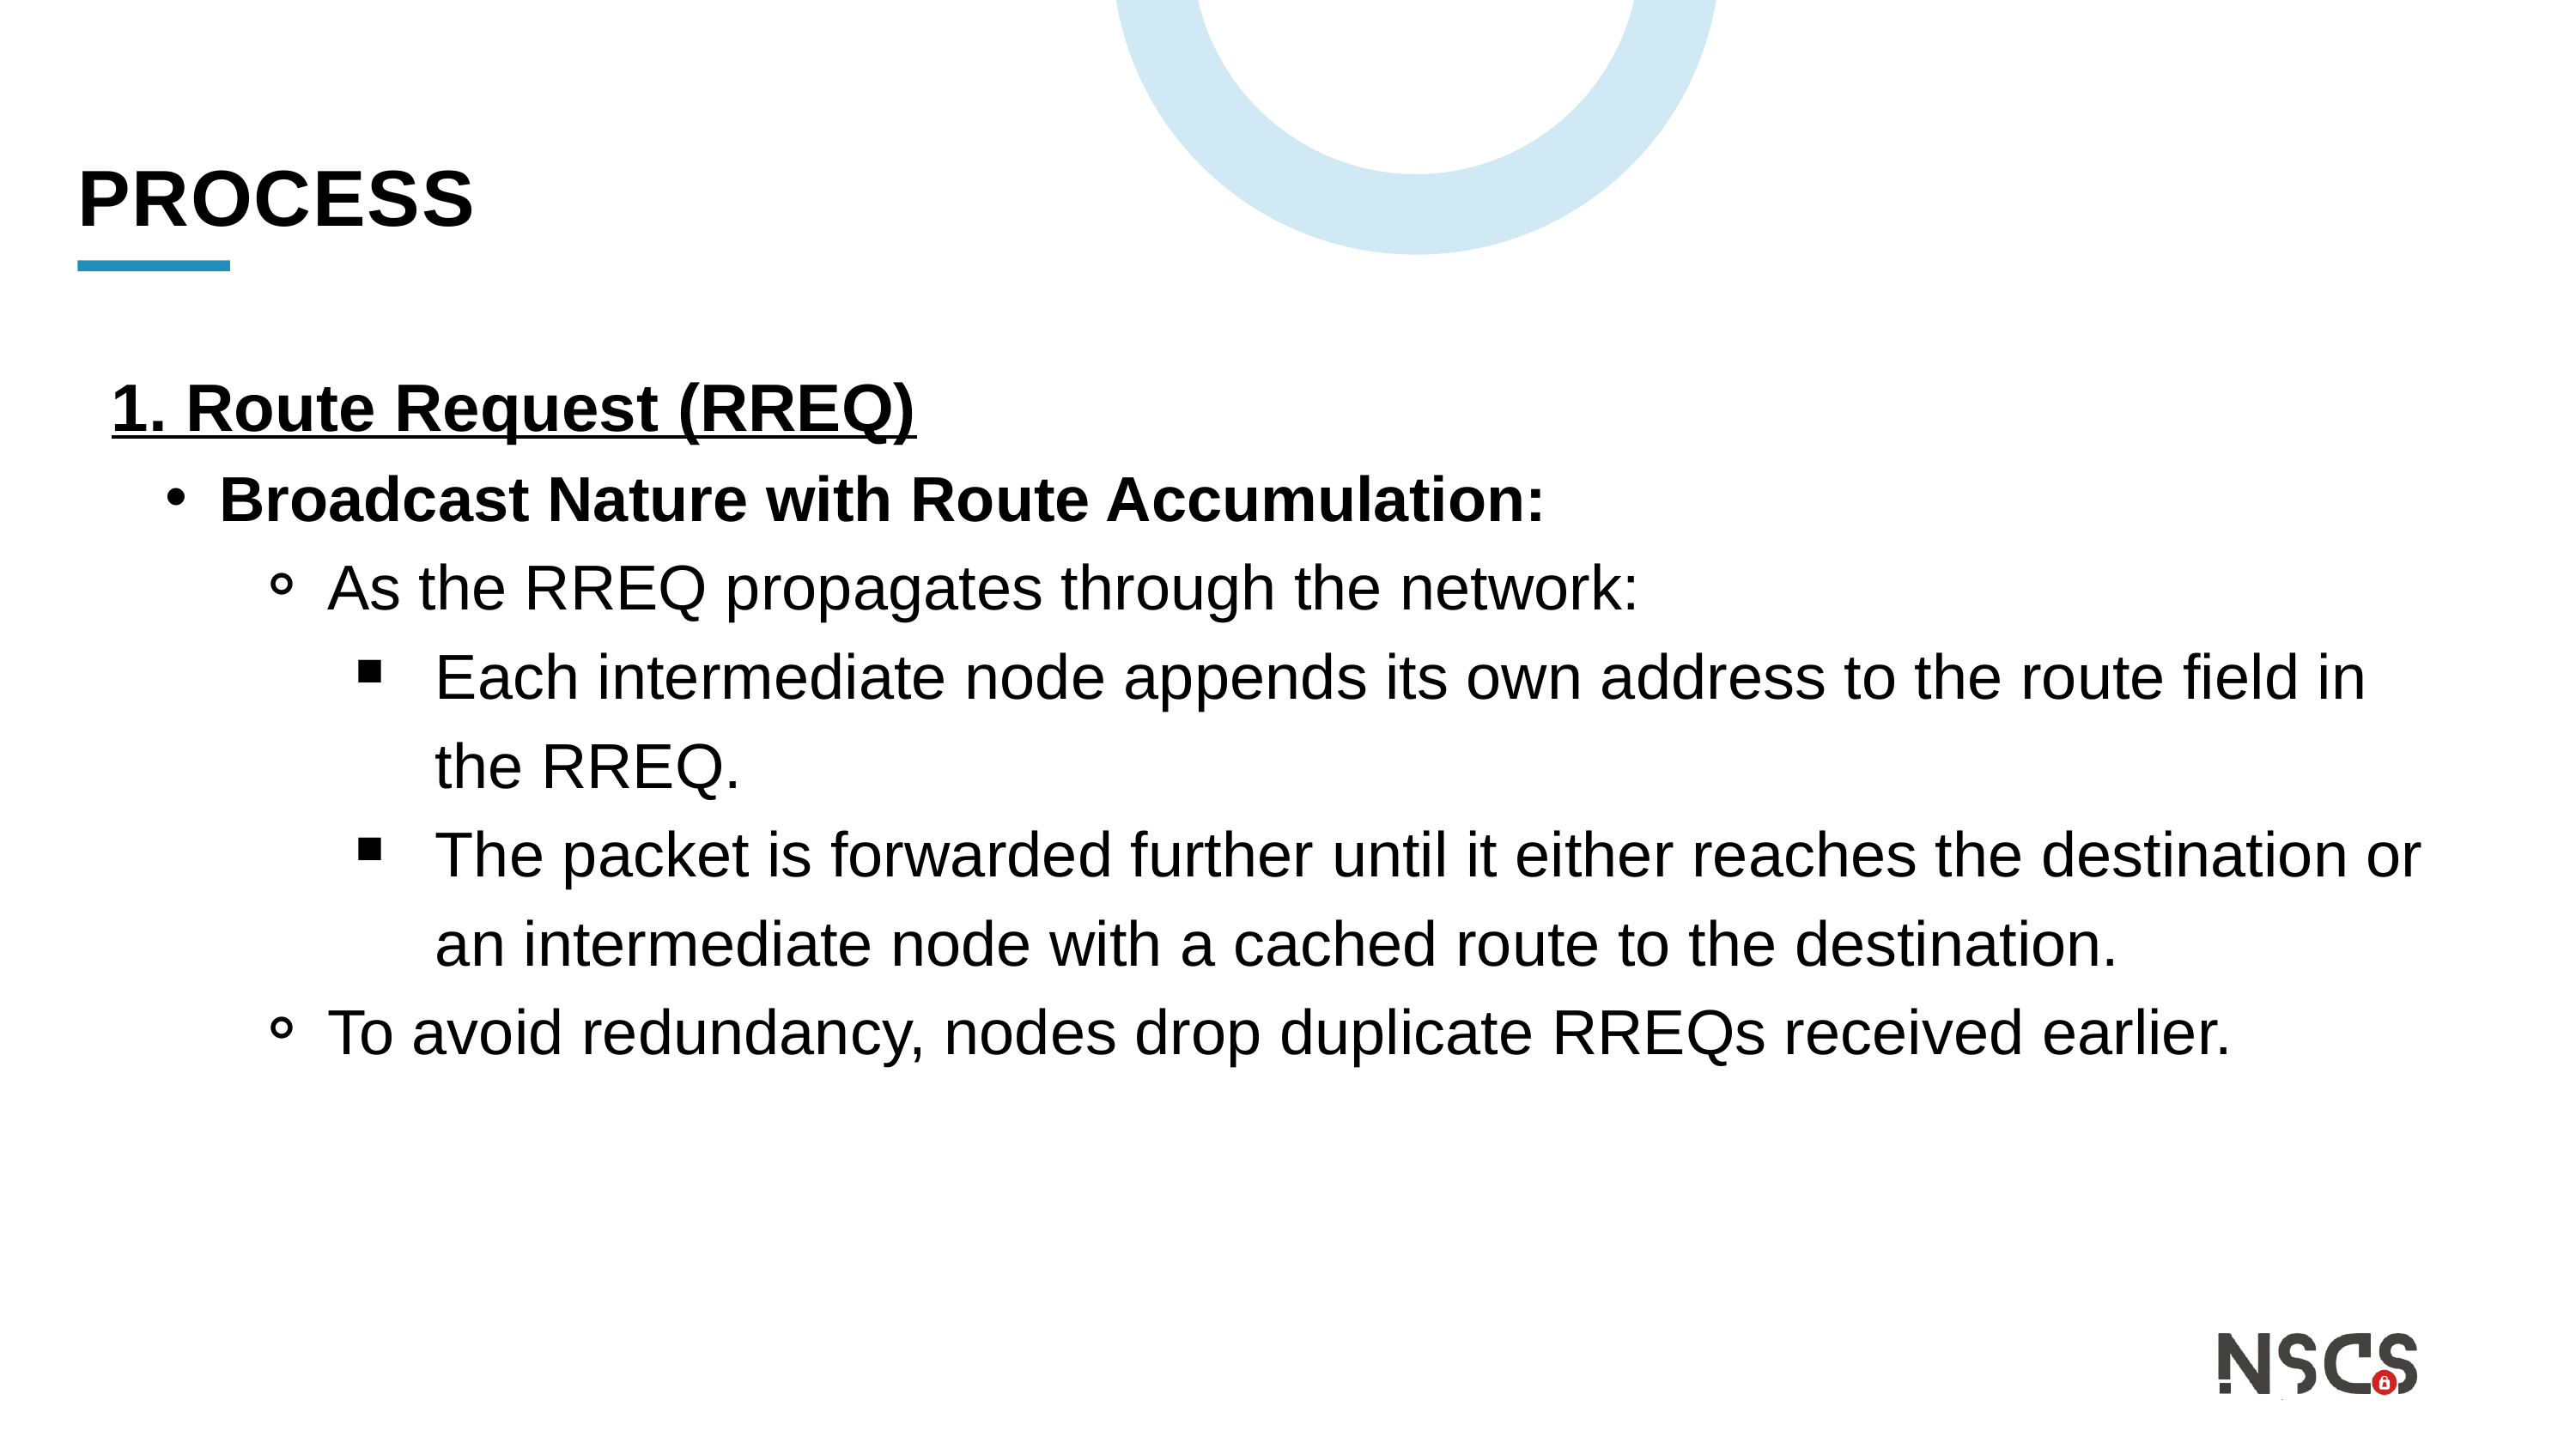

PROCESS

1. Route Request (RREQ)
Broadcast Nature with Route Accumulation:
As the RREQ propagates through the network:
Each intermediate node appends its own address to the route field in the RREQ.
The packet is forwarded further until it either reaches the destination or an intermediate node with a cached route to the destination.
To avoid redundancy, nodes drop duplicate RREQs received earlier.